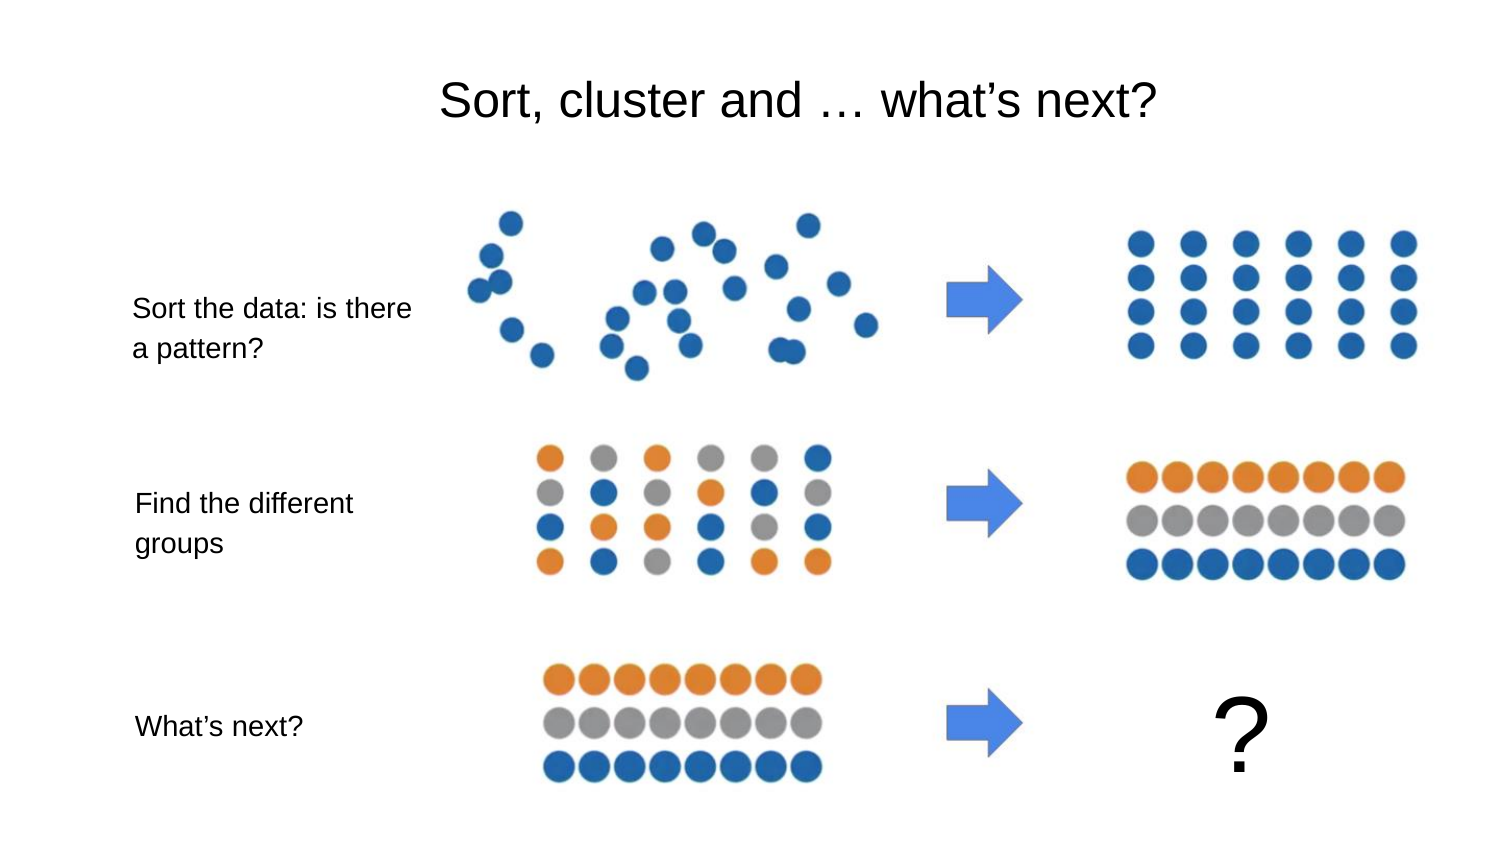

Sort, cluster and … what’s next?
Sort the data: is there
a pattern?
Find the different
groups
?
What’s next?